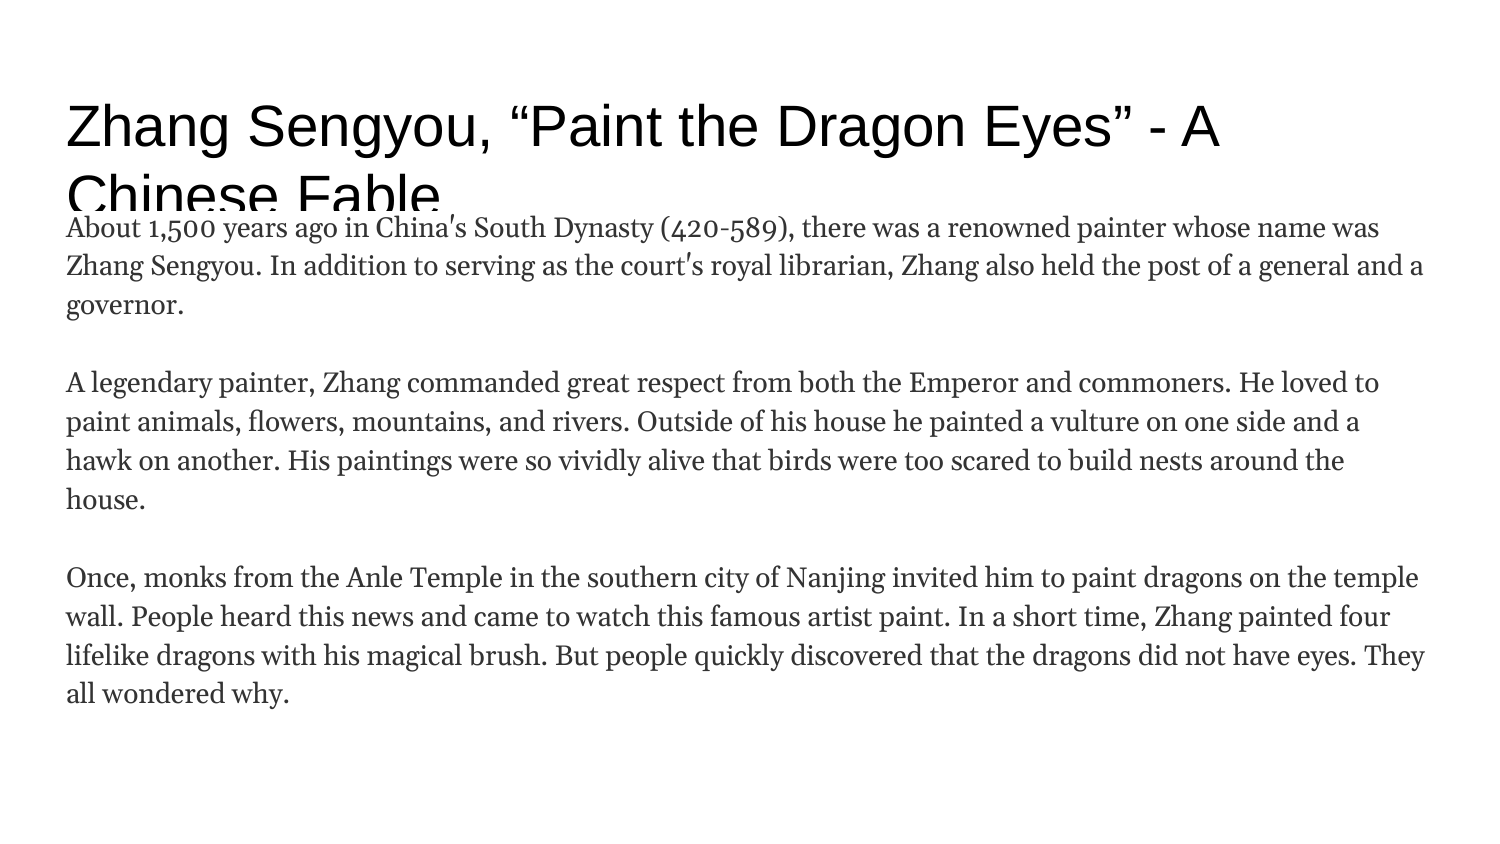

# Zhang Sengyou, “Paint the Dragon Eyes” - A Chinese Fable
About 1,500 years ago in China's South Dynasty (420-589), there was a renowned painter whose name was Zhang Sengyou. In addition to serving as the court's royal librarian, Zhang also held the post of a general and a governor.
A legendary painter, Zhang commanded great respect from both the Emperor and commoners. He loved to paint animals, flowers, mountains, and rivers. Outside of his house he painted a vulture on one side and a hawk on another. His paintings were so vividly alive that birds were too scared to build nests around the house.
Once, monks from the Anle Temple in the southern city of Nanjing invited him to paint dragons on the temple wall. People heard this news and came to watch this famous artist paint. In a short time, Zhang painted four lifelike dragons with his magical brush. But people quickly discovered that the dragons did not have eyes. They all wondered why.